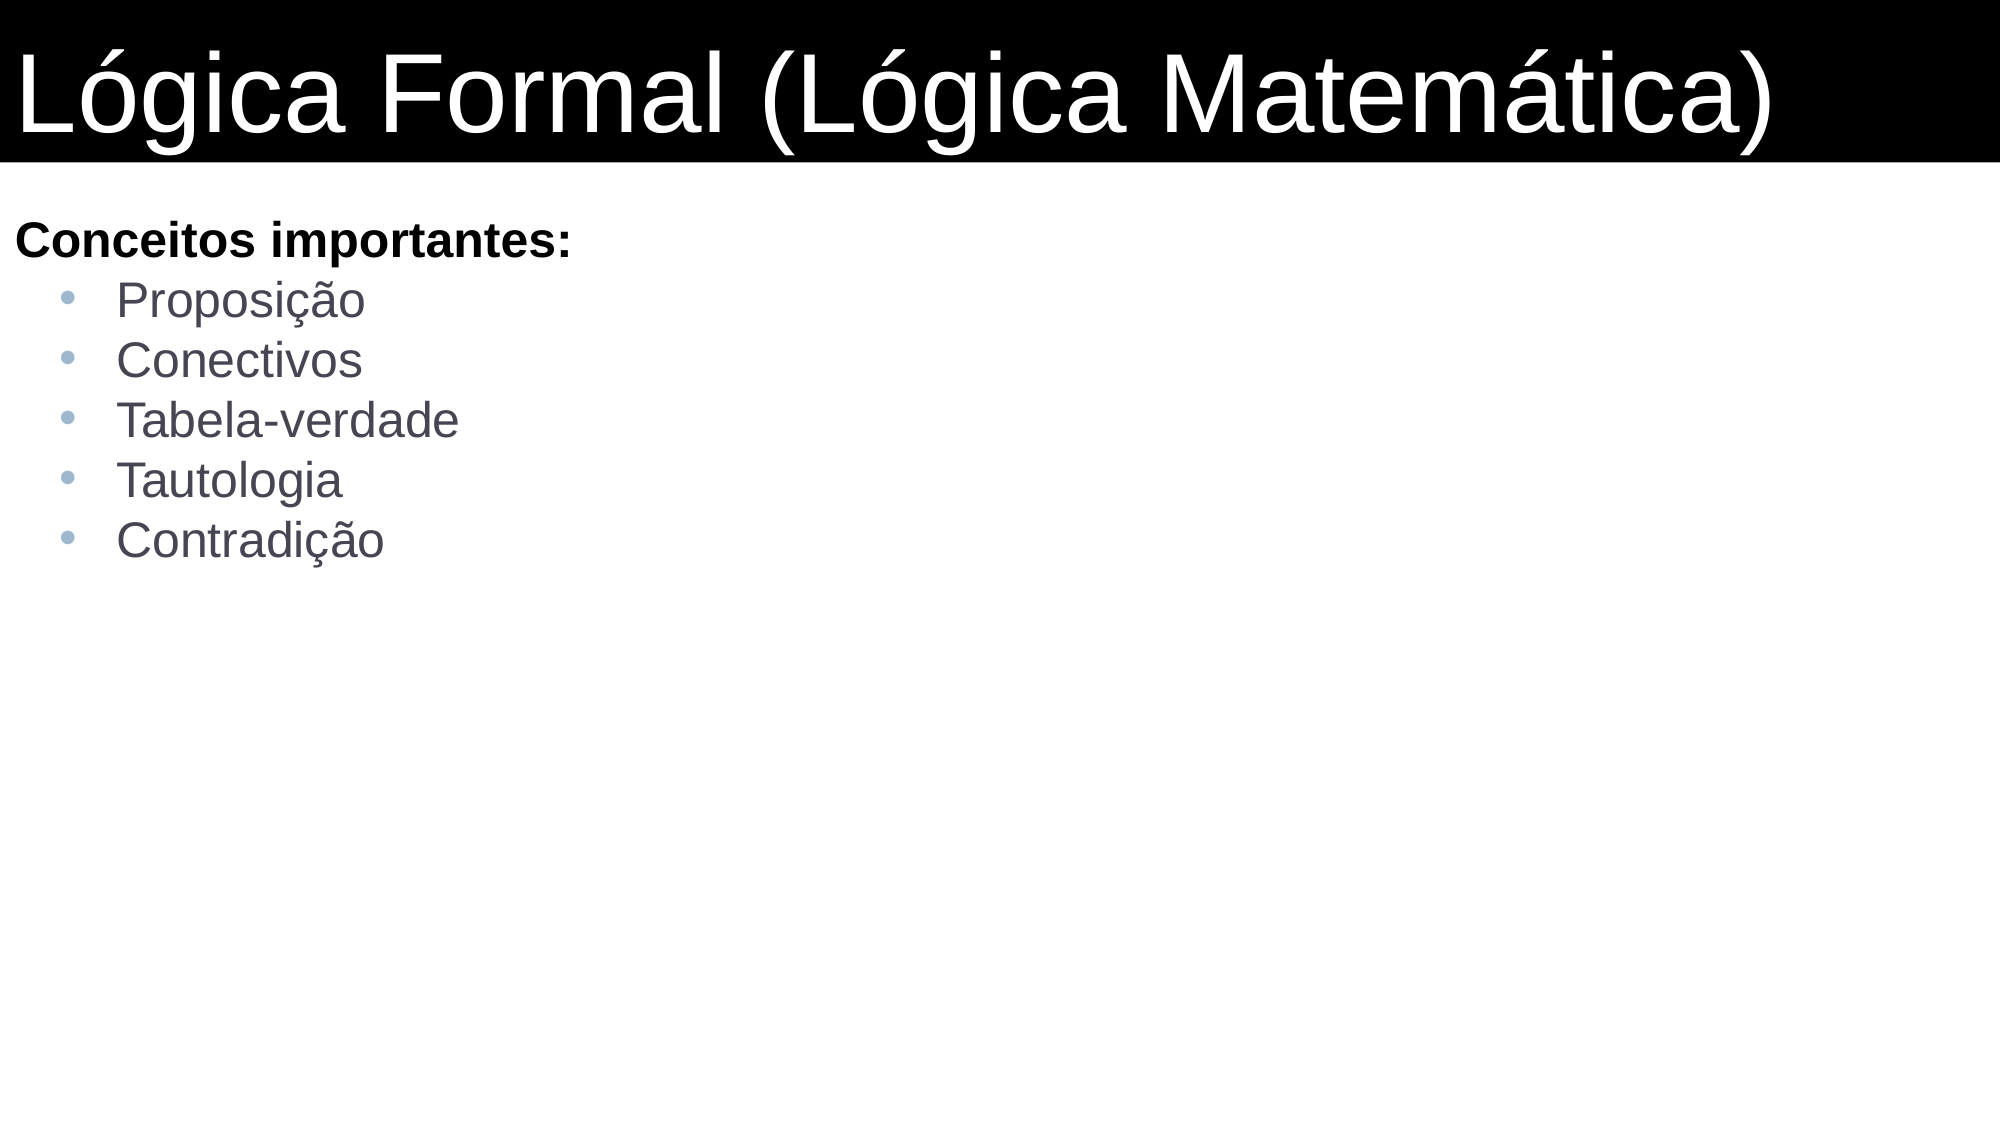

Lógica Formal (Lógica Matemática)
Conceitos importantes:
Proposição
Conectivos
Tabela-verdade
Tautologia
Contradição